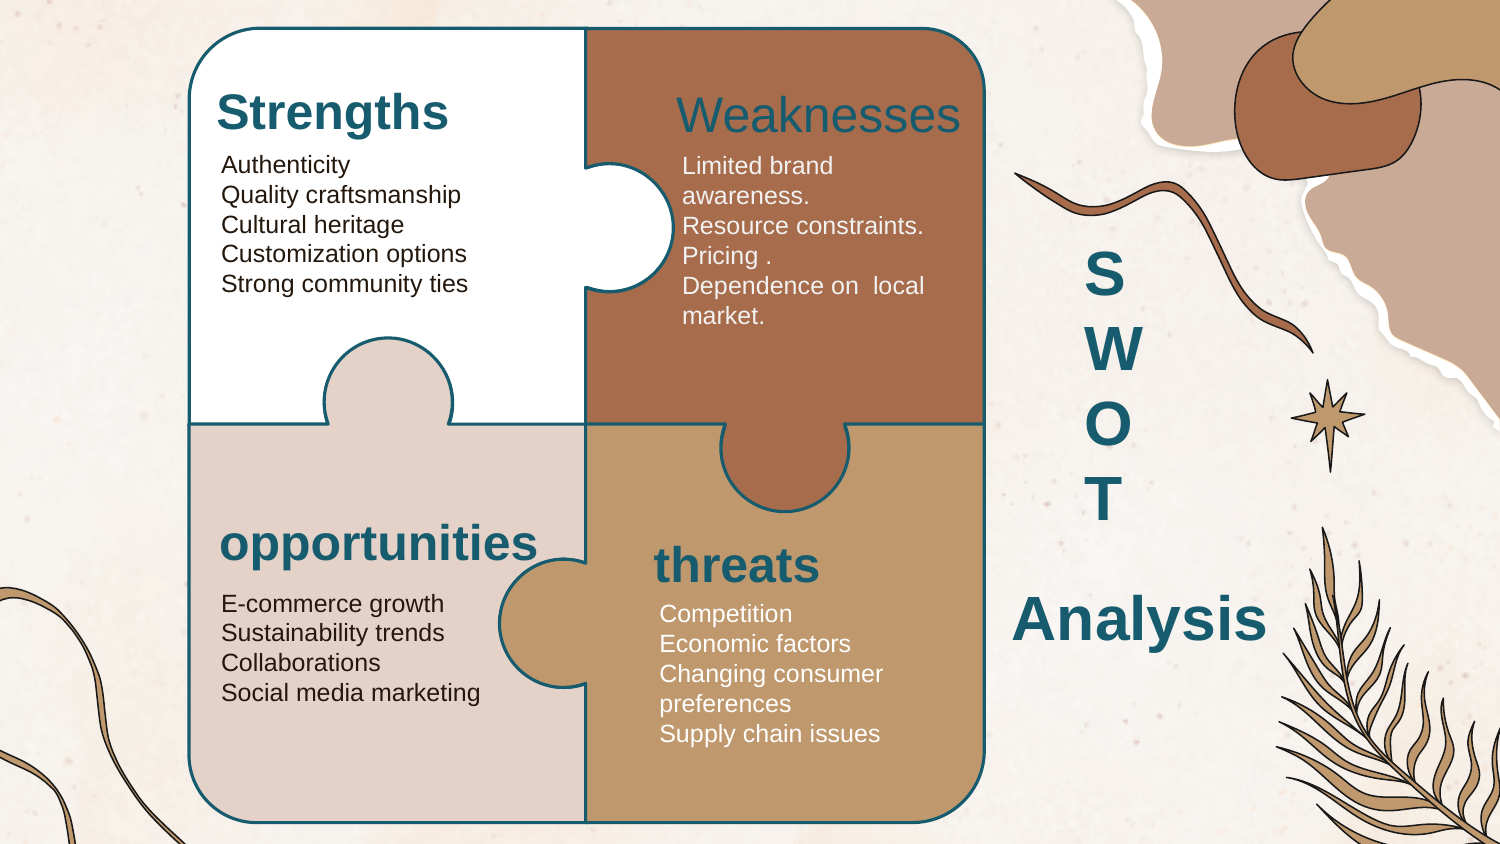

Strengths
Weaknesses

Limited brand awareness.
Resource constraints.
Pricing .
Dependence on  local market.

Authenticity
Quality craftsmanship
Cultural heritage
Customization options
Strong community ties
# SWOT

opportunities
threats

Competition
Economic factors
Changing consumer preferences
Supply chain issues

Analysis
E-commerce growth
Sustainability trends
Collaborations
Social media marketing